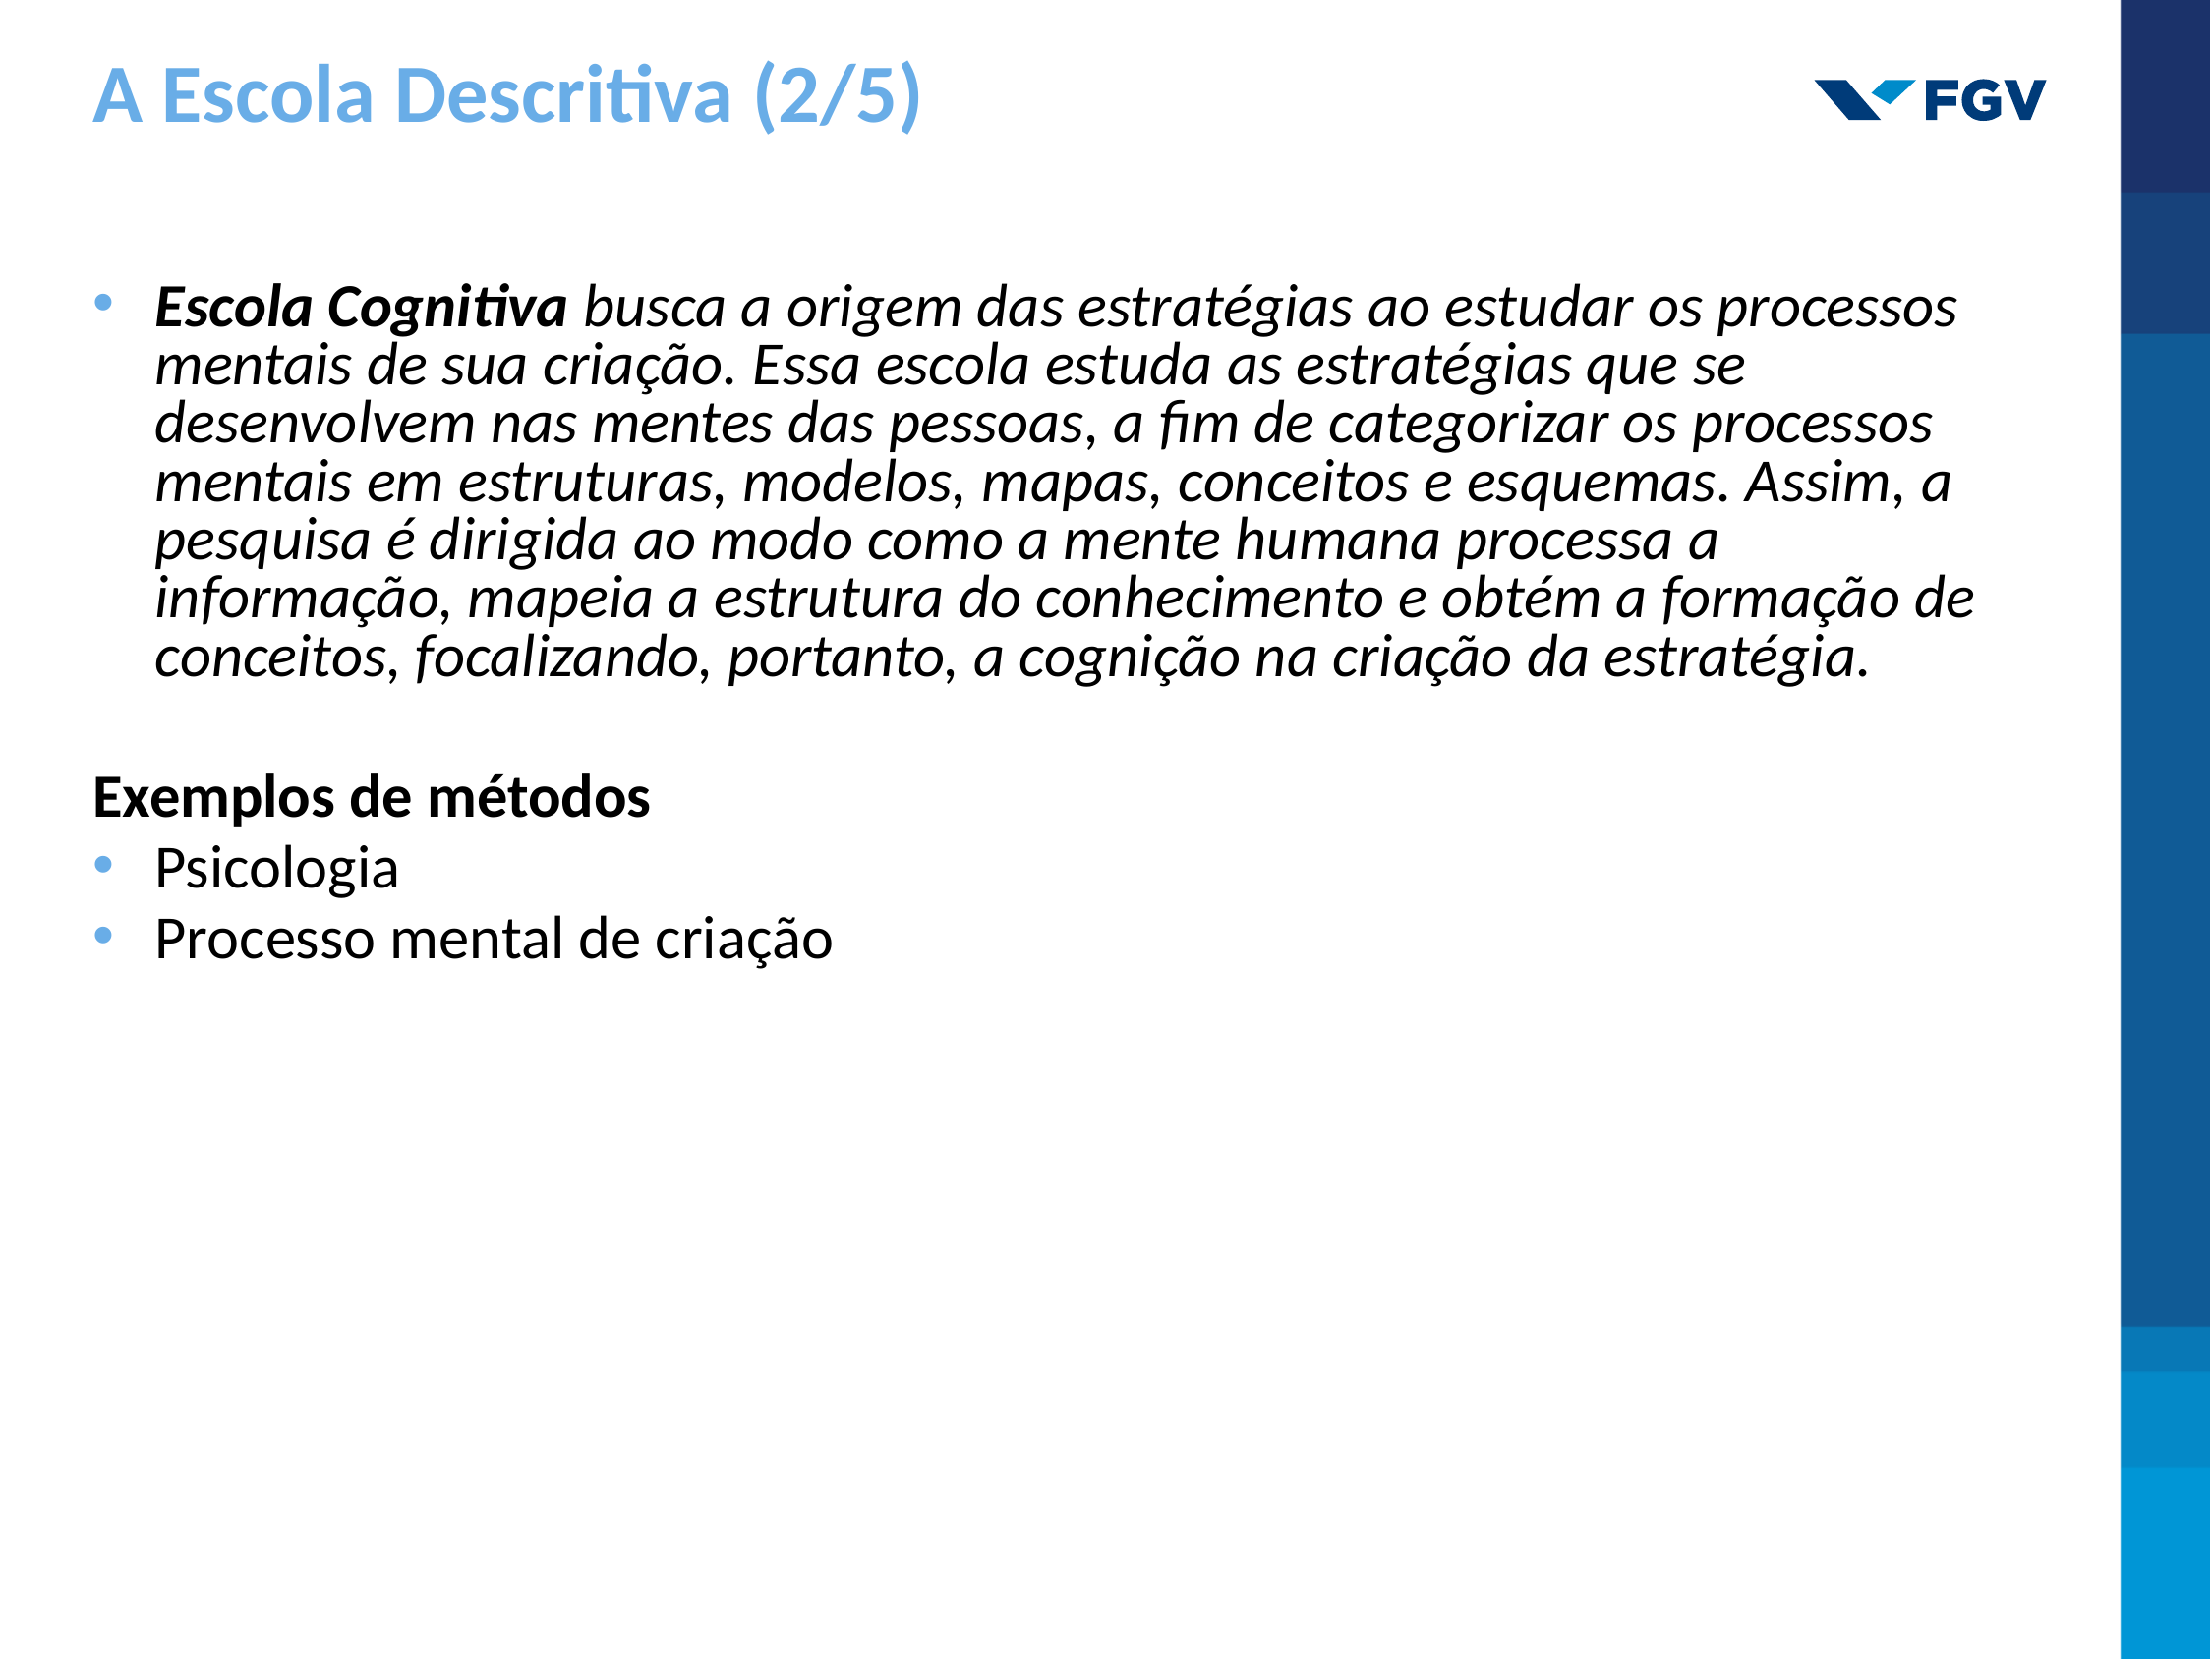

# A Escola Descritiva (2/5)

Escola Cognitiva busca a origem das estratégias ao estudar os processos mentais de sua criação. Essa escola estuda as estratégias que se desenvolvem nas mentes das pessoas, a fim de categorizar os processos mentais em estruturas, modelos, mapas, conceitos e esquemas. Assim, a pesquisa é dirigida ao modo como a mente humana processa a informação, mapeia a estrutura do conhecimento e obtém a formação de conceitos, focalizando, portanto, a cognição na criação da estratégia.

Exemplos de métodos
Psicologia
Processo mental de criação